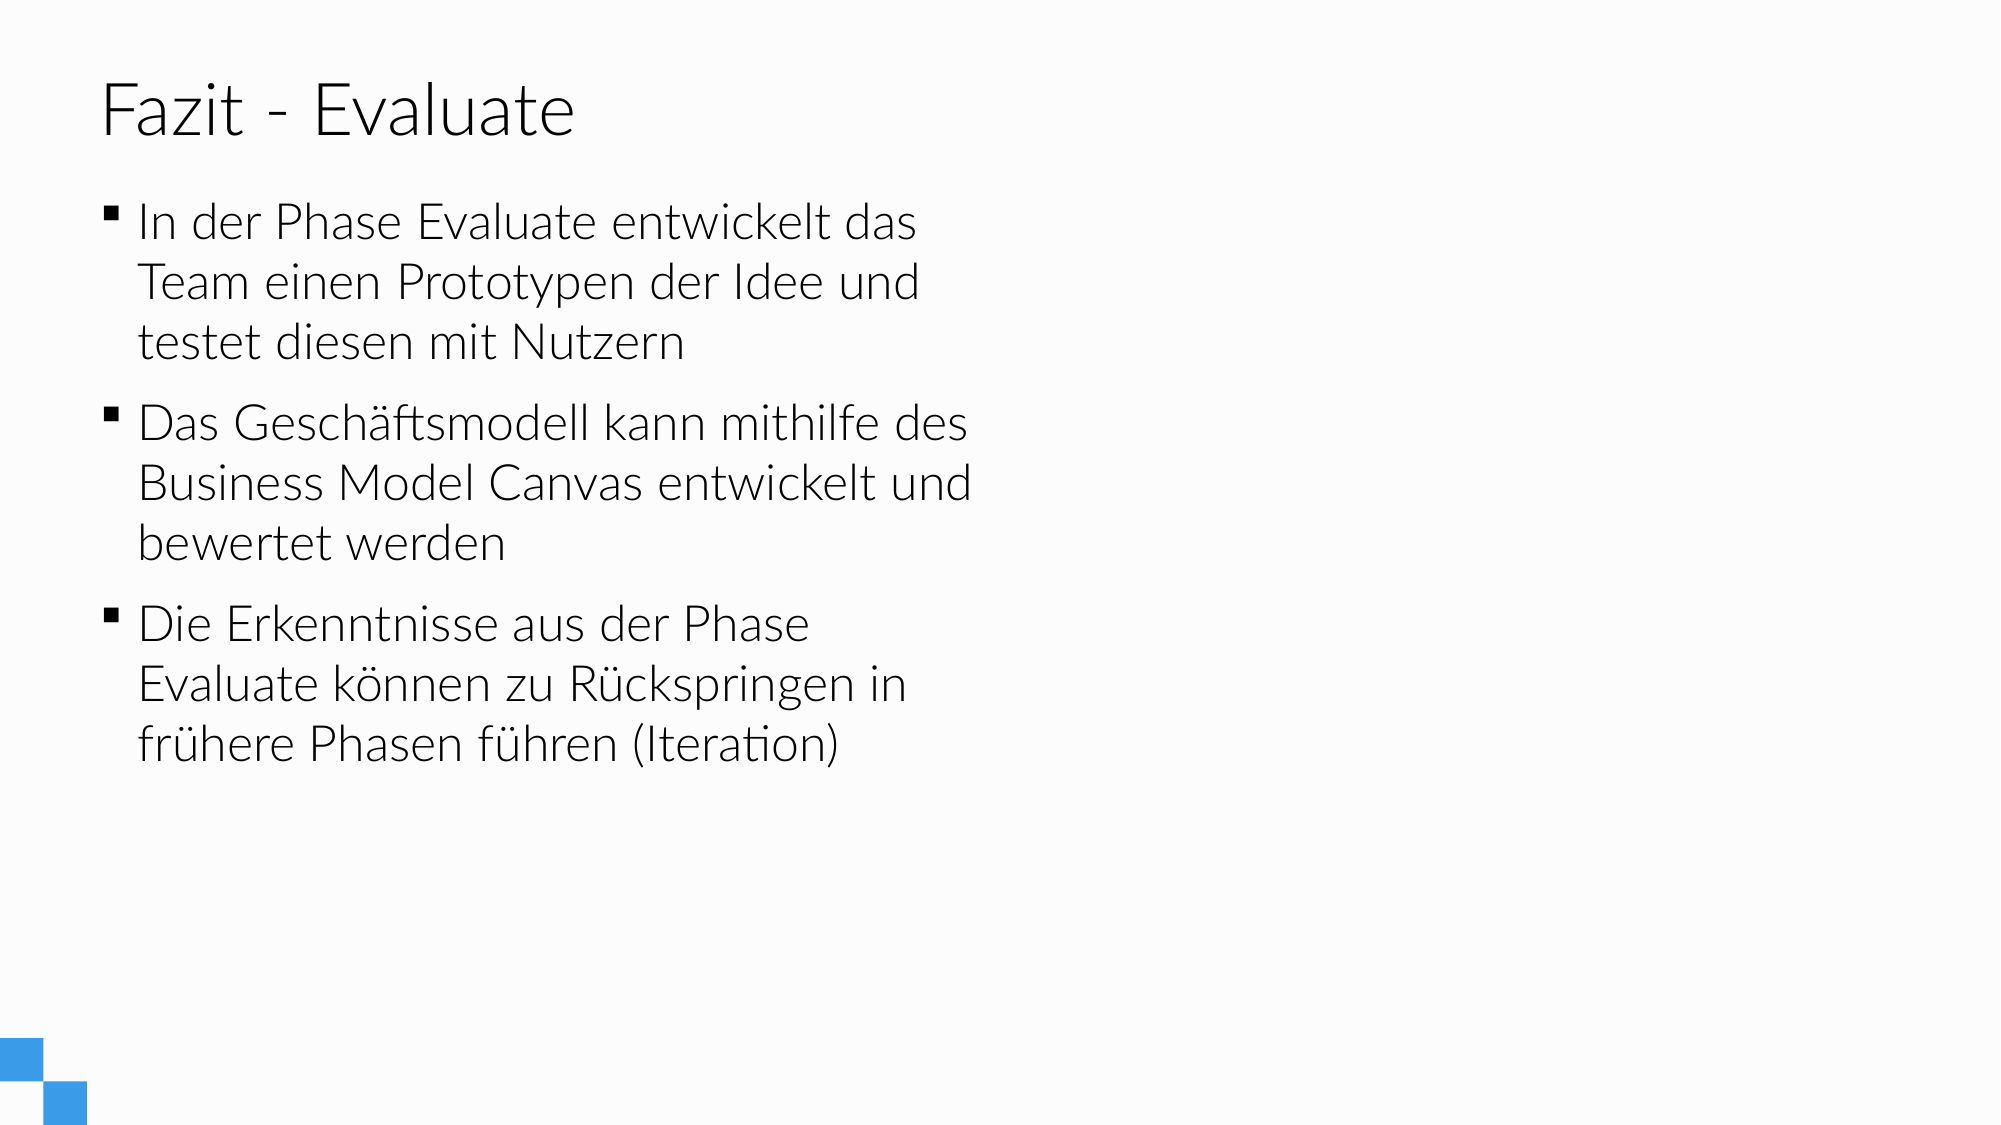

# Fazit - Evaluate
In der Phase Evaluate entwickelt das Team einen Prototypen der Idee und testet diesen mit Nutzern
Das Geschäftsmodell kann mithilfe des Business Model Canvas entwickelt und bewertet werden
Die Erkenntnisse aus der Phase Evaluate können zu Rückspringen in frühere Phasen führen (Iteration)